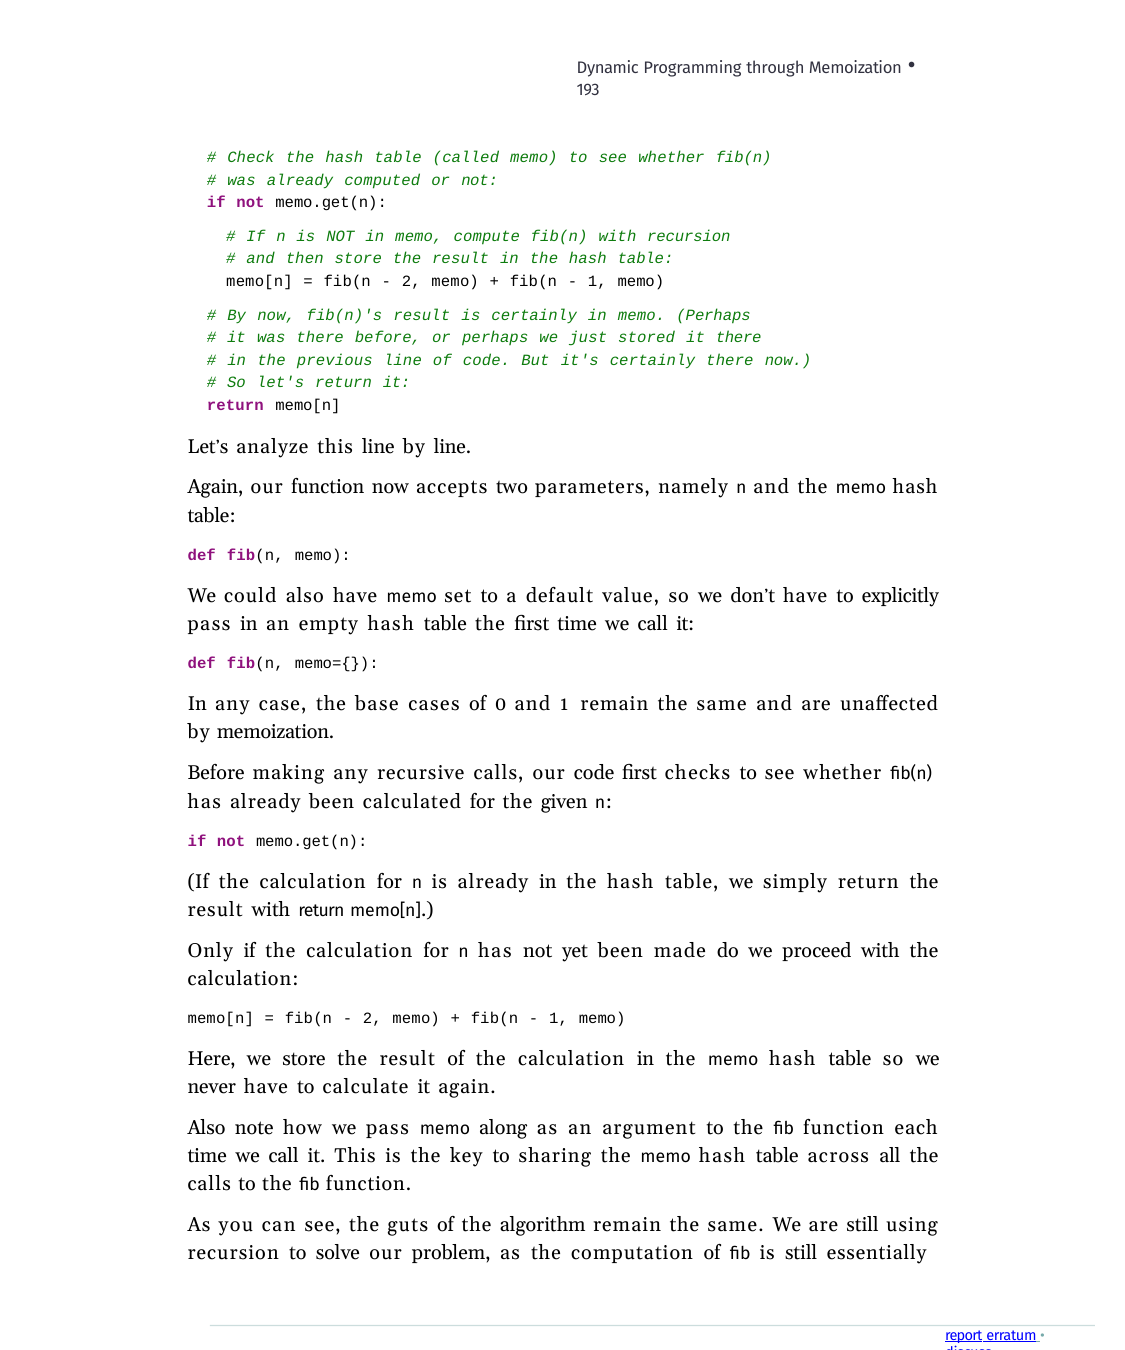

Dynamic Programming through Memoization • 193

# Check the hash table (called memo) to see whether fib(n) # was already computed or not:
if not memo.get(n):
# If n is NOT in memo, compute fib(n) with recursion # and then store the result in the hash table:
memo[n] = fib(n - 2, memo) + fib(n - 1, memo)
# By now, fib(n)'s result is certainly in memo. (Perhaps # it was there before, or perhaps we just stored it there
# in the previous line of code. But it's certainly there now.) # So let's return it:
return memo[n]

Let’s analyze this line by line.
Again, our function now accepts two parameters, namely n and the memo hash table:
def fib(n, memo):
We could also have memo set to a default value, so we don’t have to explicitly pass in an empty hash table the first time we call it:
def fib(n, memo={}):
In any case, the base cases of 0 and 1 remain the same and are unaffected by memoization.
Before making any recursive calls, our code first checks to see whether fib(n)
has already been calculated for the given n:
if not memo.get(n):
(If the calculation for n is already in the hash table, we simply return the result with return memo[n].)
Only if the calculation for n has not yet been made do we proceed with the calculation:
memo[n] = fib(n - 2, memo) + fib(n - 1, memo)
Here, we store the result of the calculation in the memo hash table so we never have to calculate it again.
Also note how we pass memo along as an argument to the fib function each time we call it. This is the key to sharing the memo hash table across all the calls to the fib function.
As you can see, the guts of the algorithm remain the same. We are still using recursion to solve our problem, as the computation of fib is still essentially
report erratum • discuss